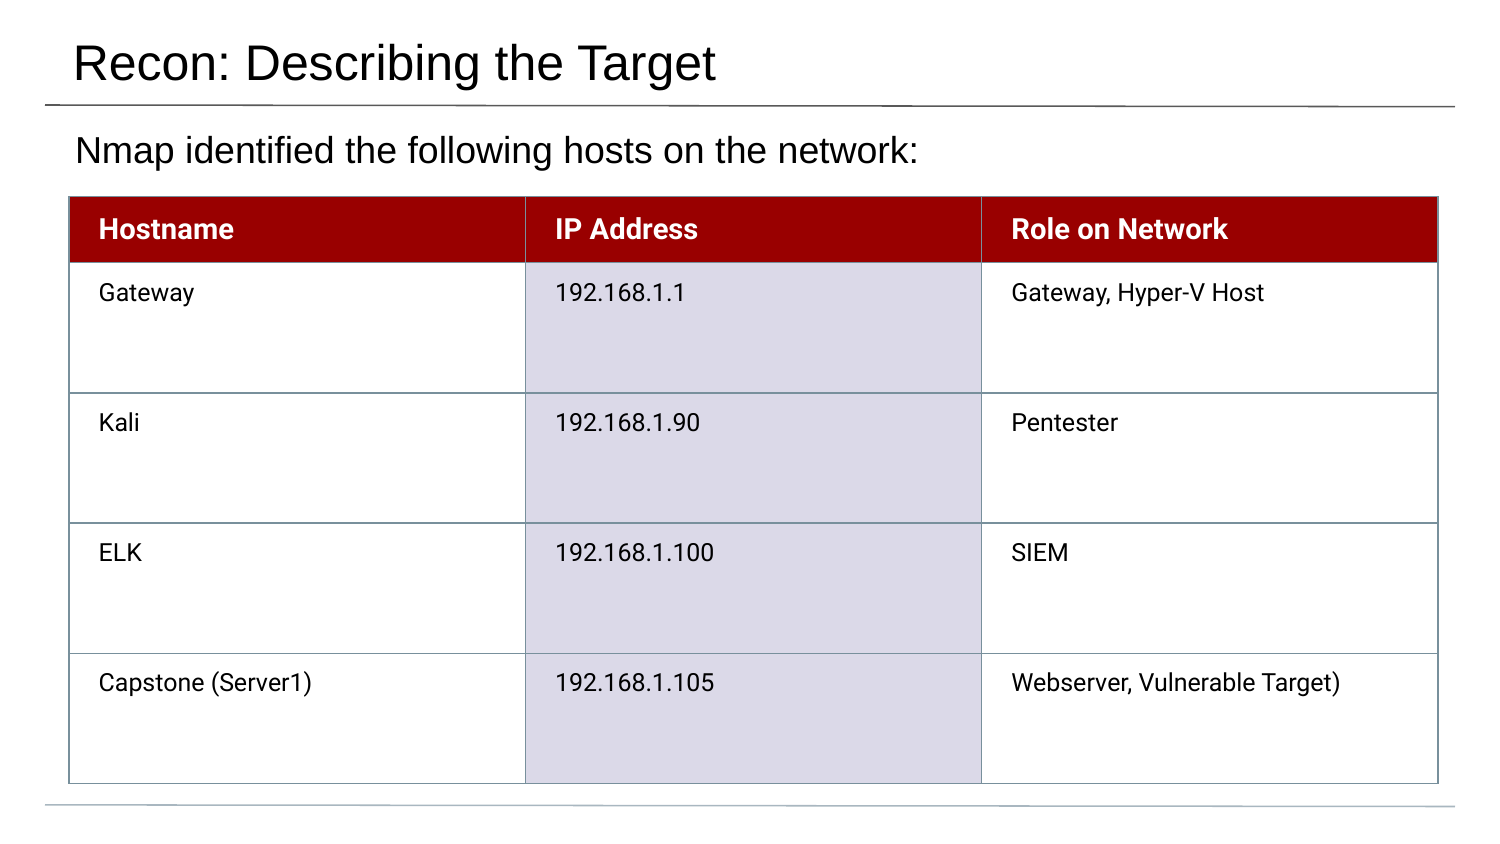

# Recon: Describing the Target
Nmap identified the following hosts on the network:
| Hostname | IP Address | Role on Network |
| --- | --- | --- |
| Gateway | 192.168.1.1 | Gateway, Hyper-V Host |
| Kali | 192.168.1.90 | Pentester |
| ELK | 192.168.1.100 | SIEM |
| Capstone (Server1) | 192.168.1.105 | Webserver, Vulnerable Target) |